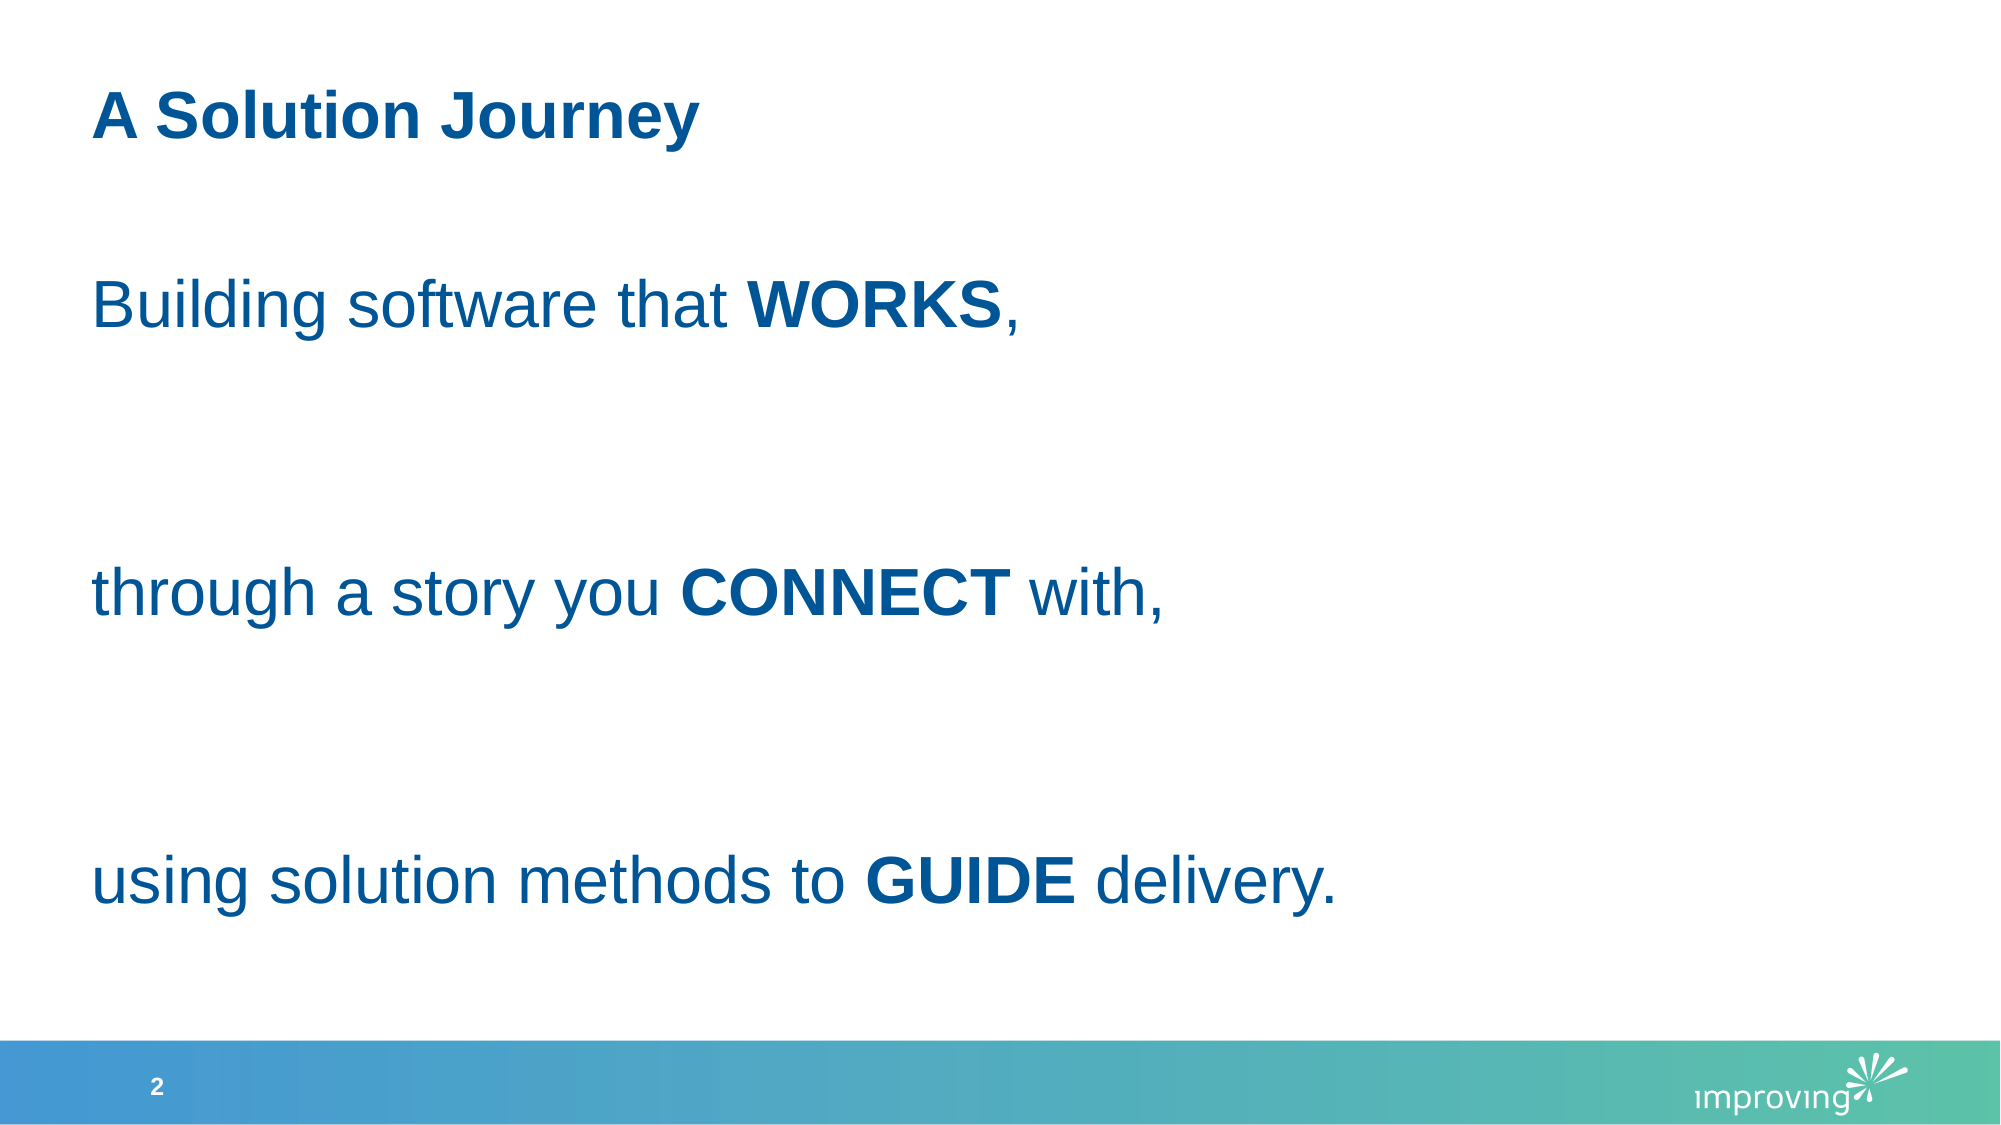

A Solution Journey
# Building software that WORKS, through a story you CONNECT with, using solution methods to GUIDE delivery.